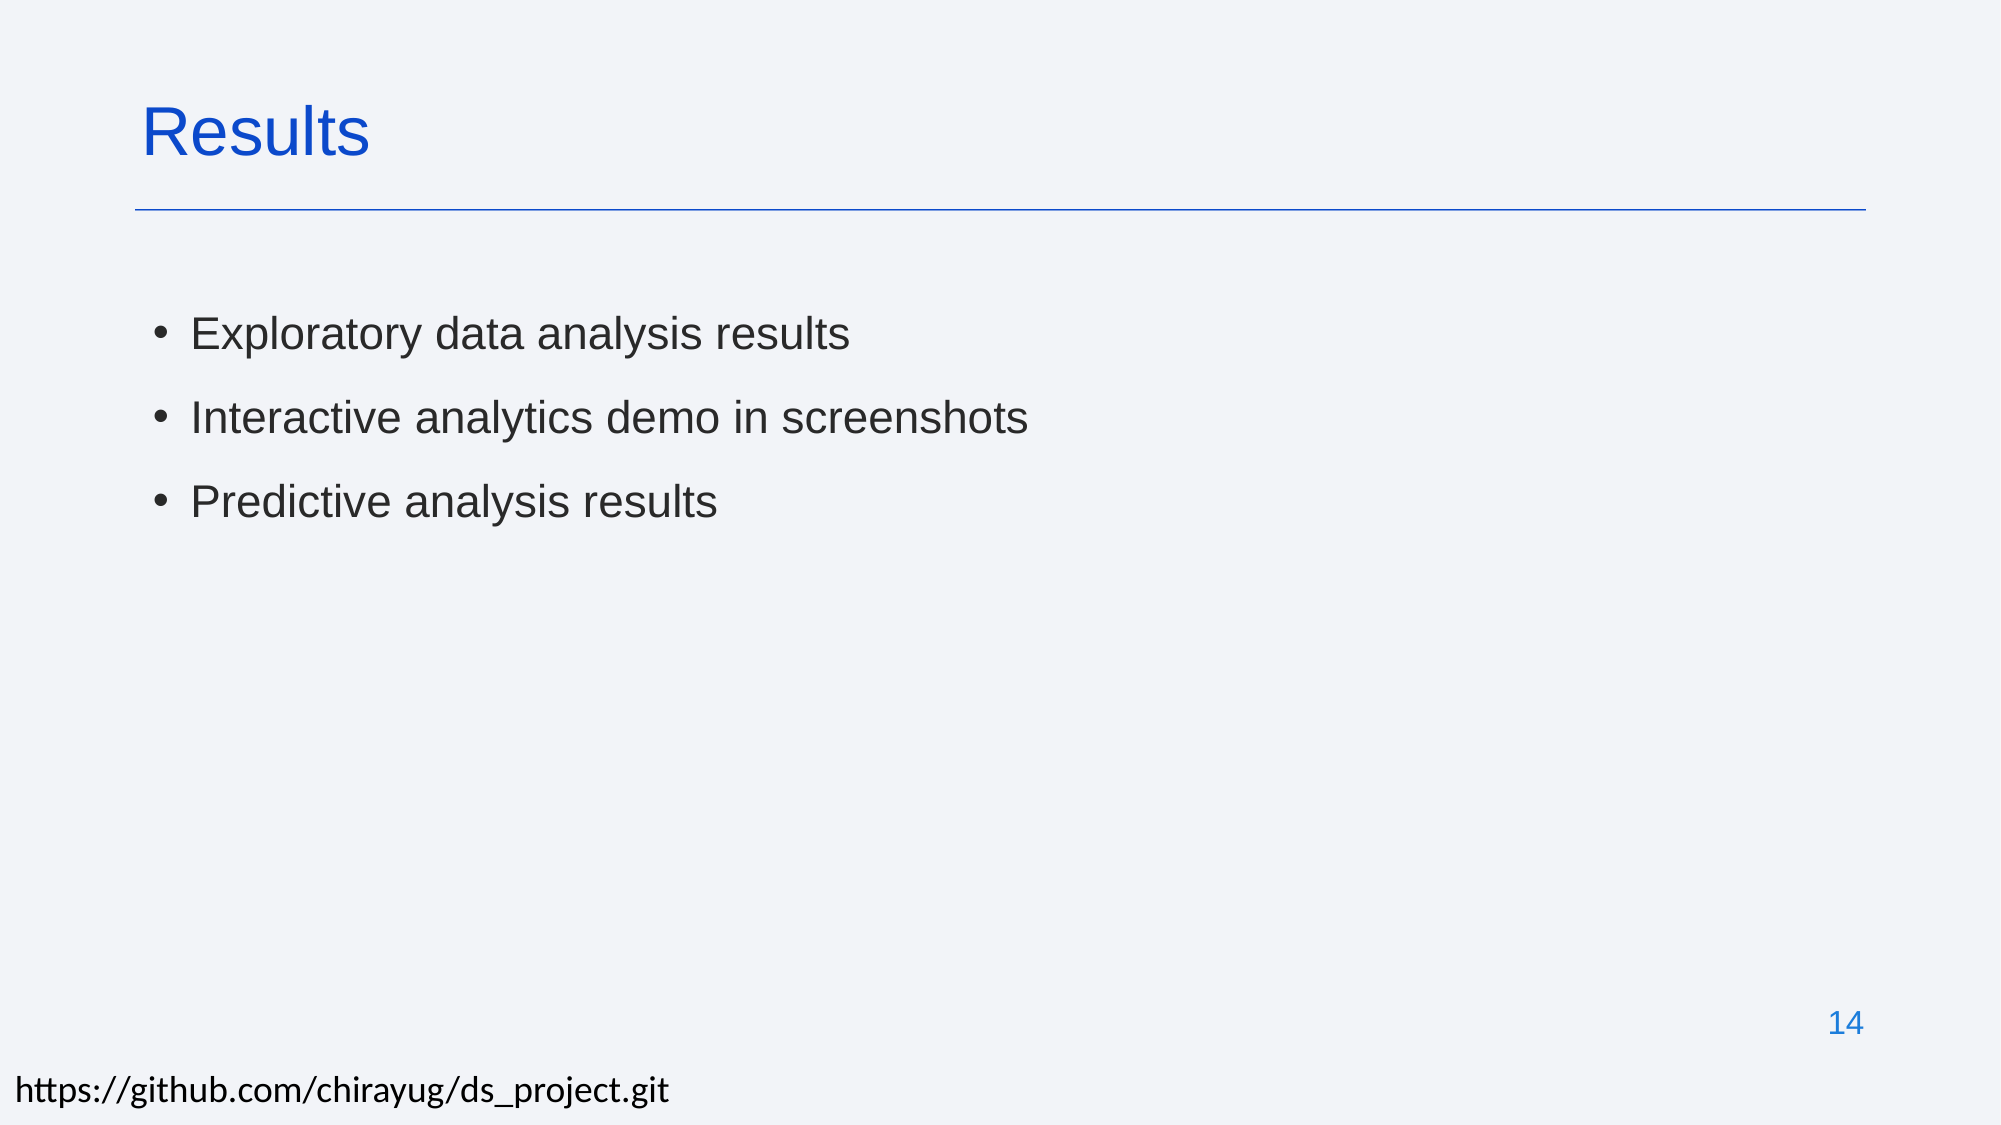

Results
Exploratory data analysis results
Interactive analytics demo in screenshots
Predictive analysis results

14
https://github.com/chirayug/ds_project.git